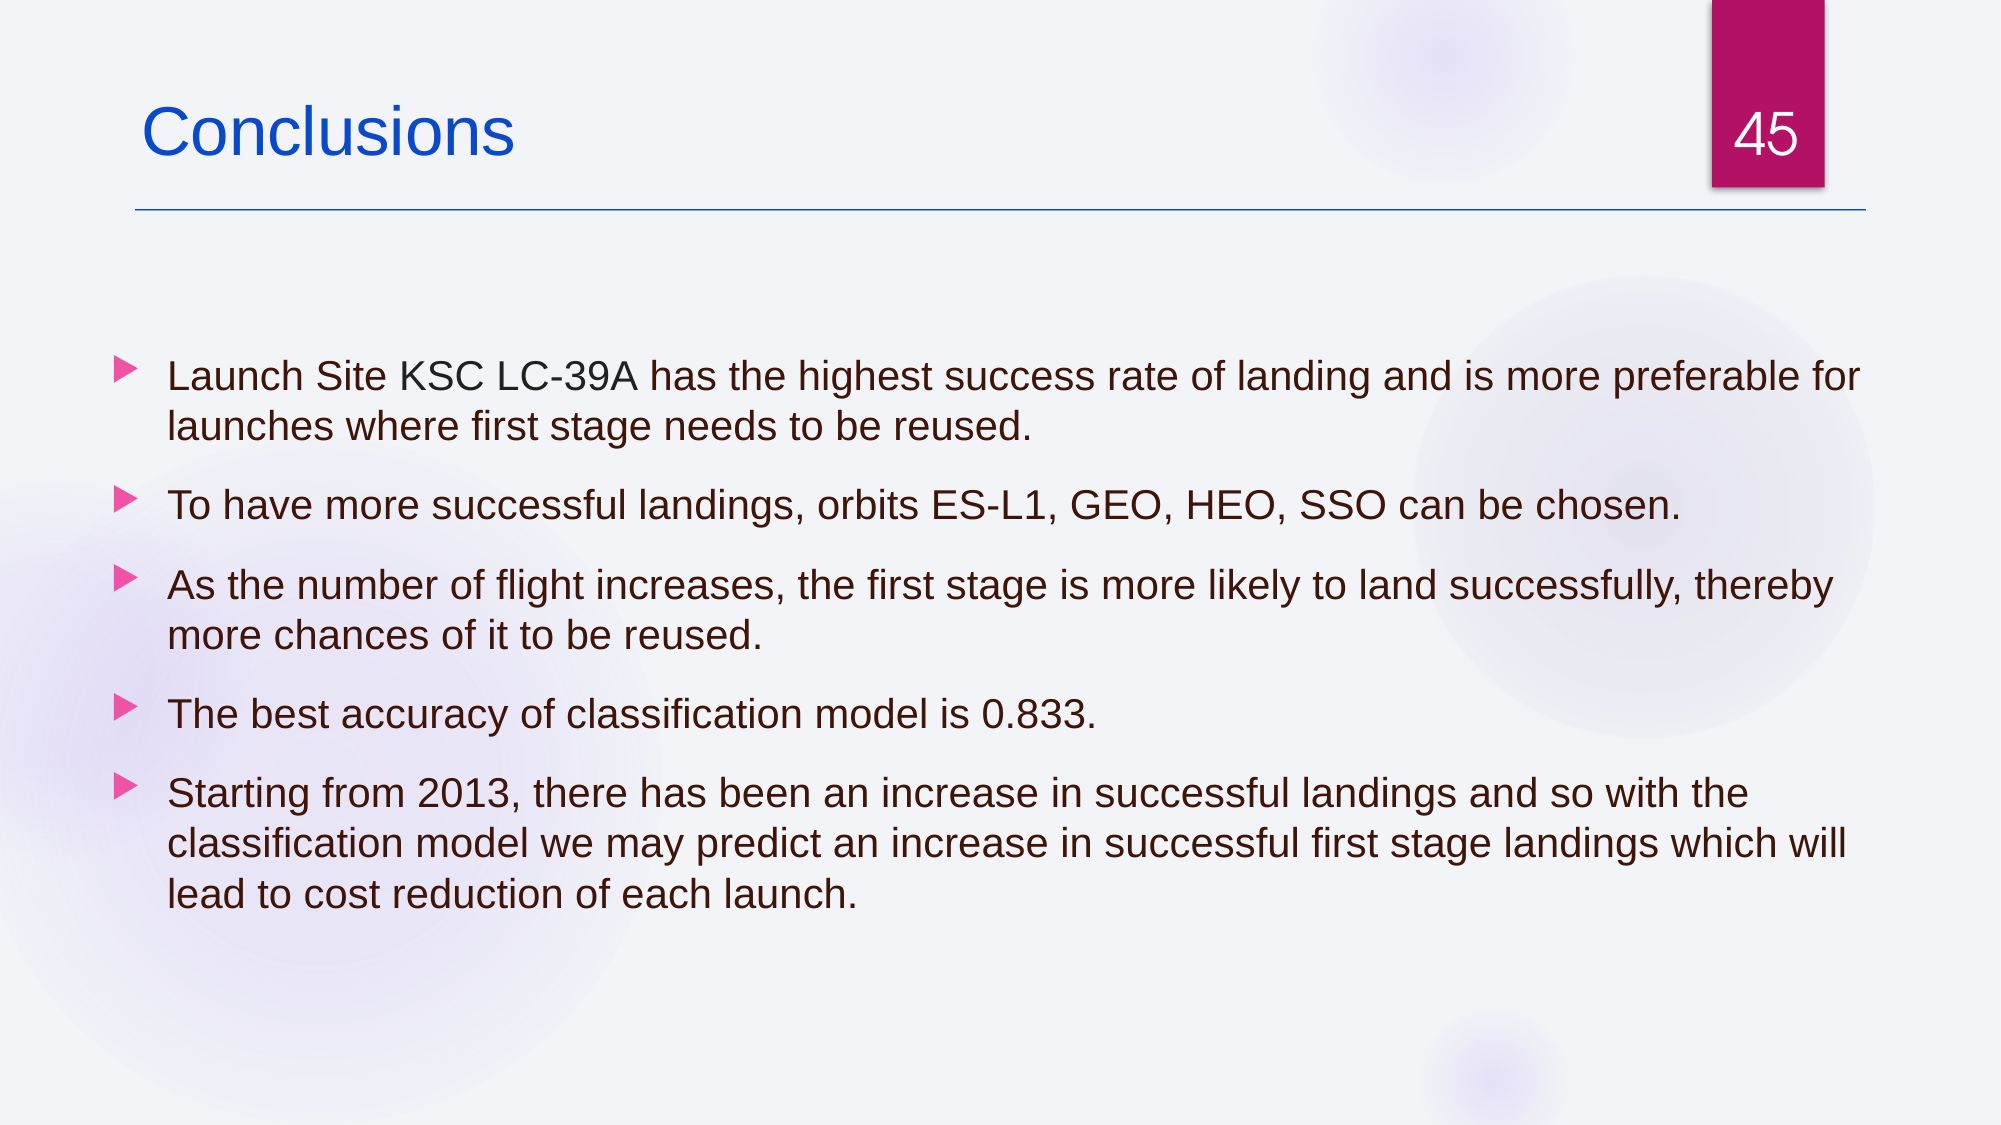

45
Conclusions

Launch Site KSC LC-39A has the highest success rate of landing and is more preferable for launches where first stage needs to be reused.
To have more successful landings, orbits ES-L1, GEO, HEO, SSO can be chosen.
As the number of flight increases, the first stage is more likely to land successfully, thereby more chances of it to be reused.
The best accuracy of classification model is 0.833.
Starting from 2013, there has been an increase in successful landings and so with the classification model we may predict an increase in successful first stage landings which will lead to cost reduction of each launch.